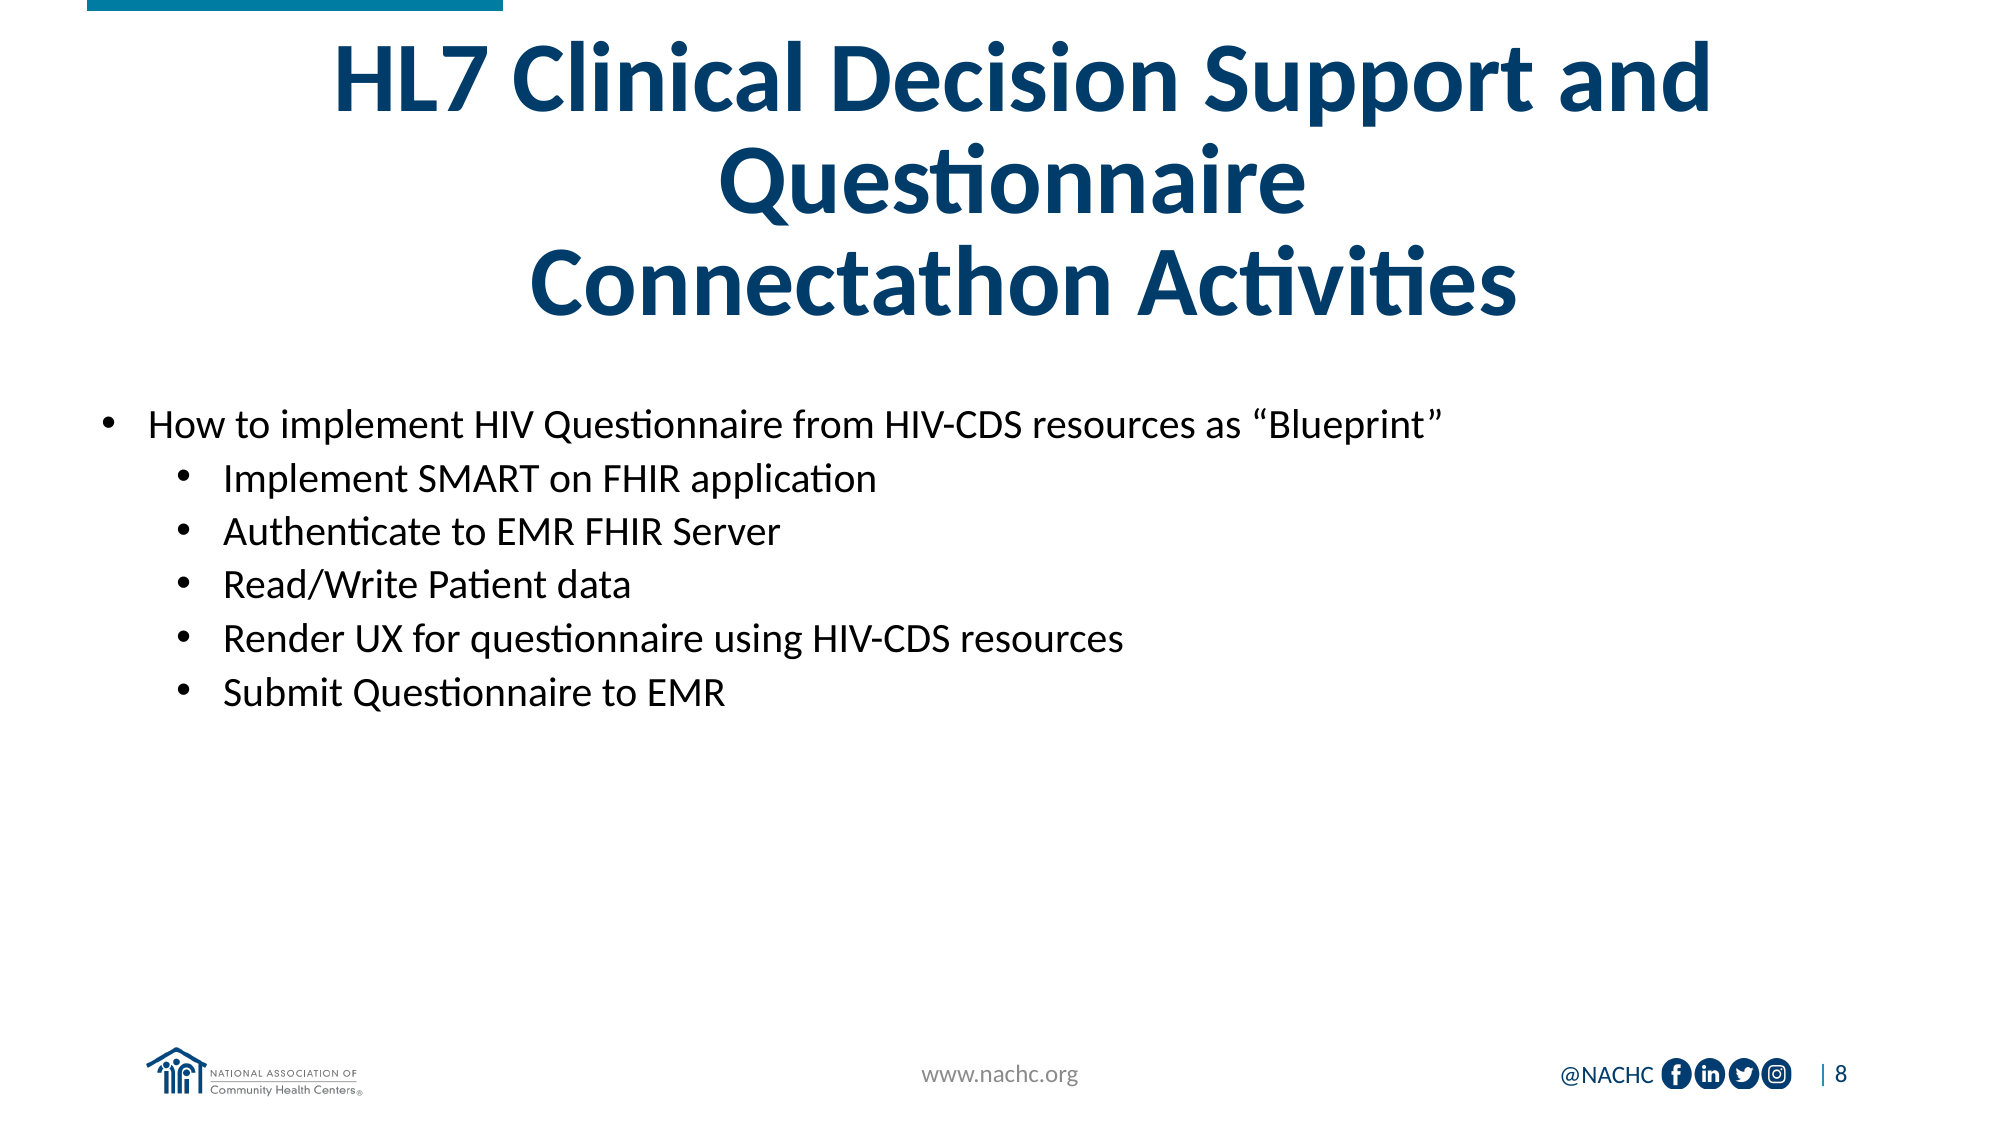

# HL7 Clinical Decision Support and Questionnaire Connectathon Activities
How to implement HIV Questionnaire from HIV-CDS resources as “Blueprint”
Implement SMART on FHIR application
Authenticate to EMR FHIR Server
Read/Write Patient data
Render UX for questionnaire using HIV-CDS resources
Submit Questionnaire to EMR

www.nachc.org
| 8